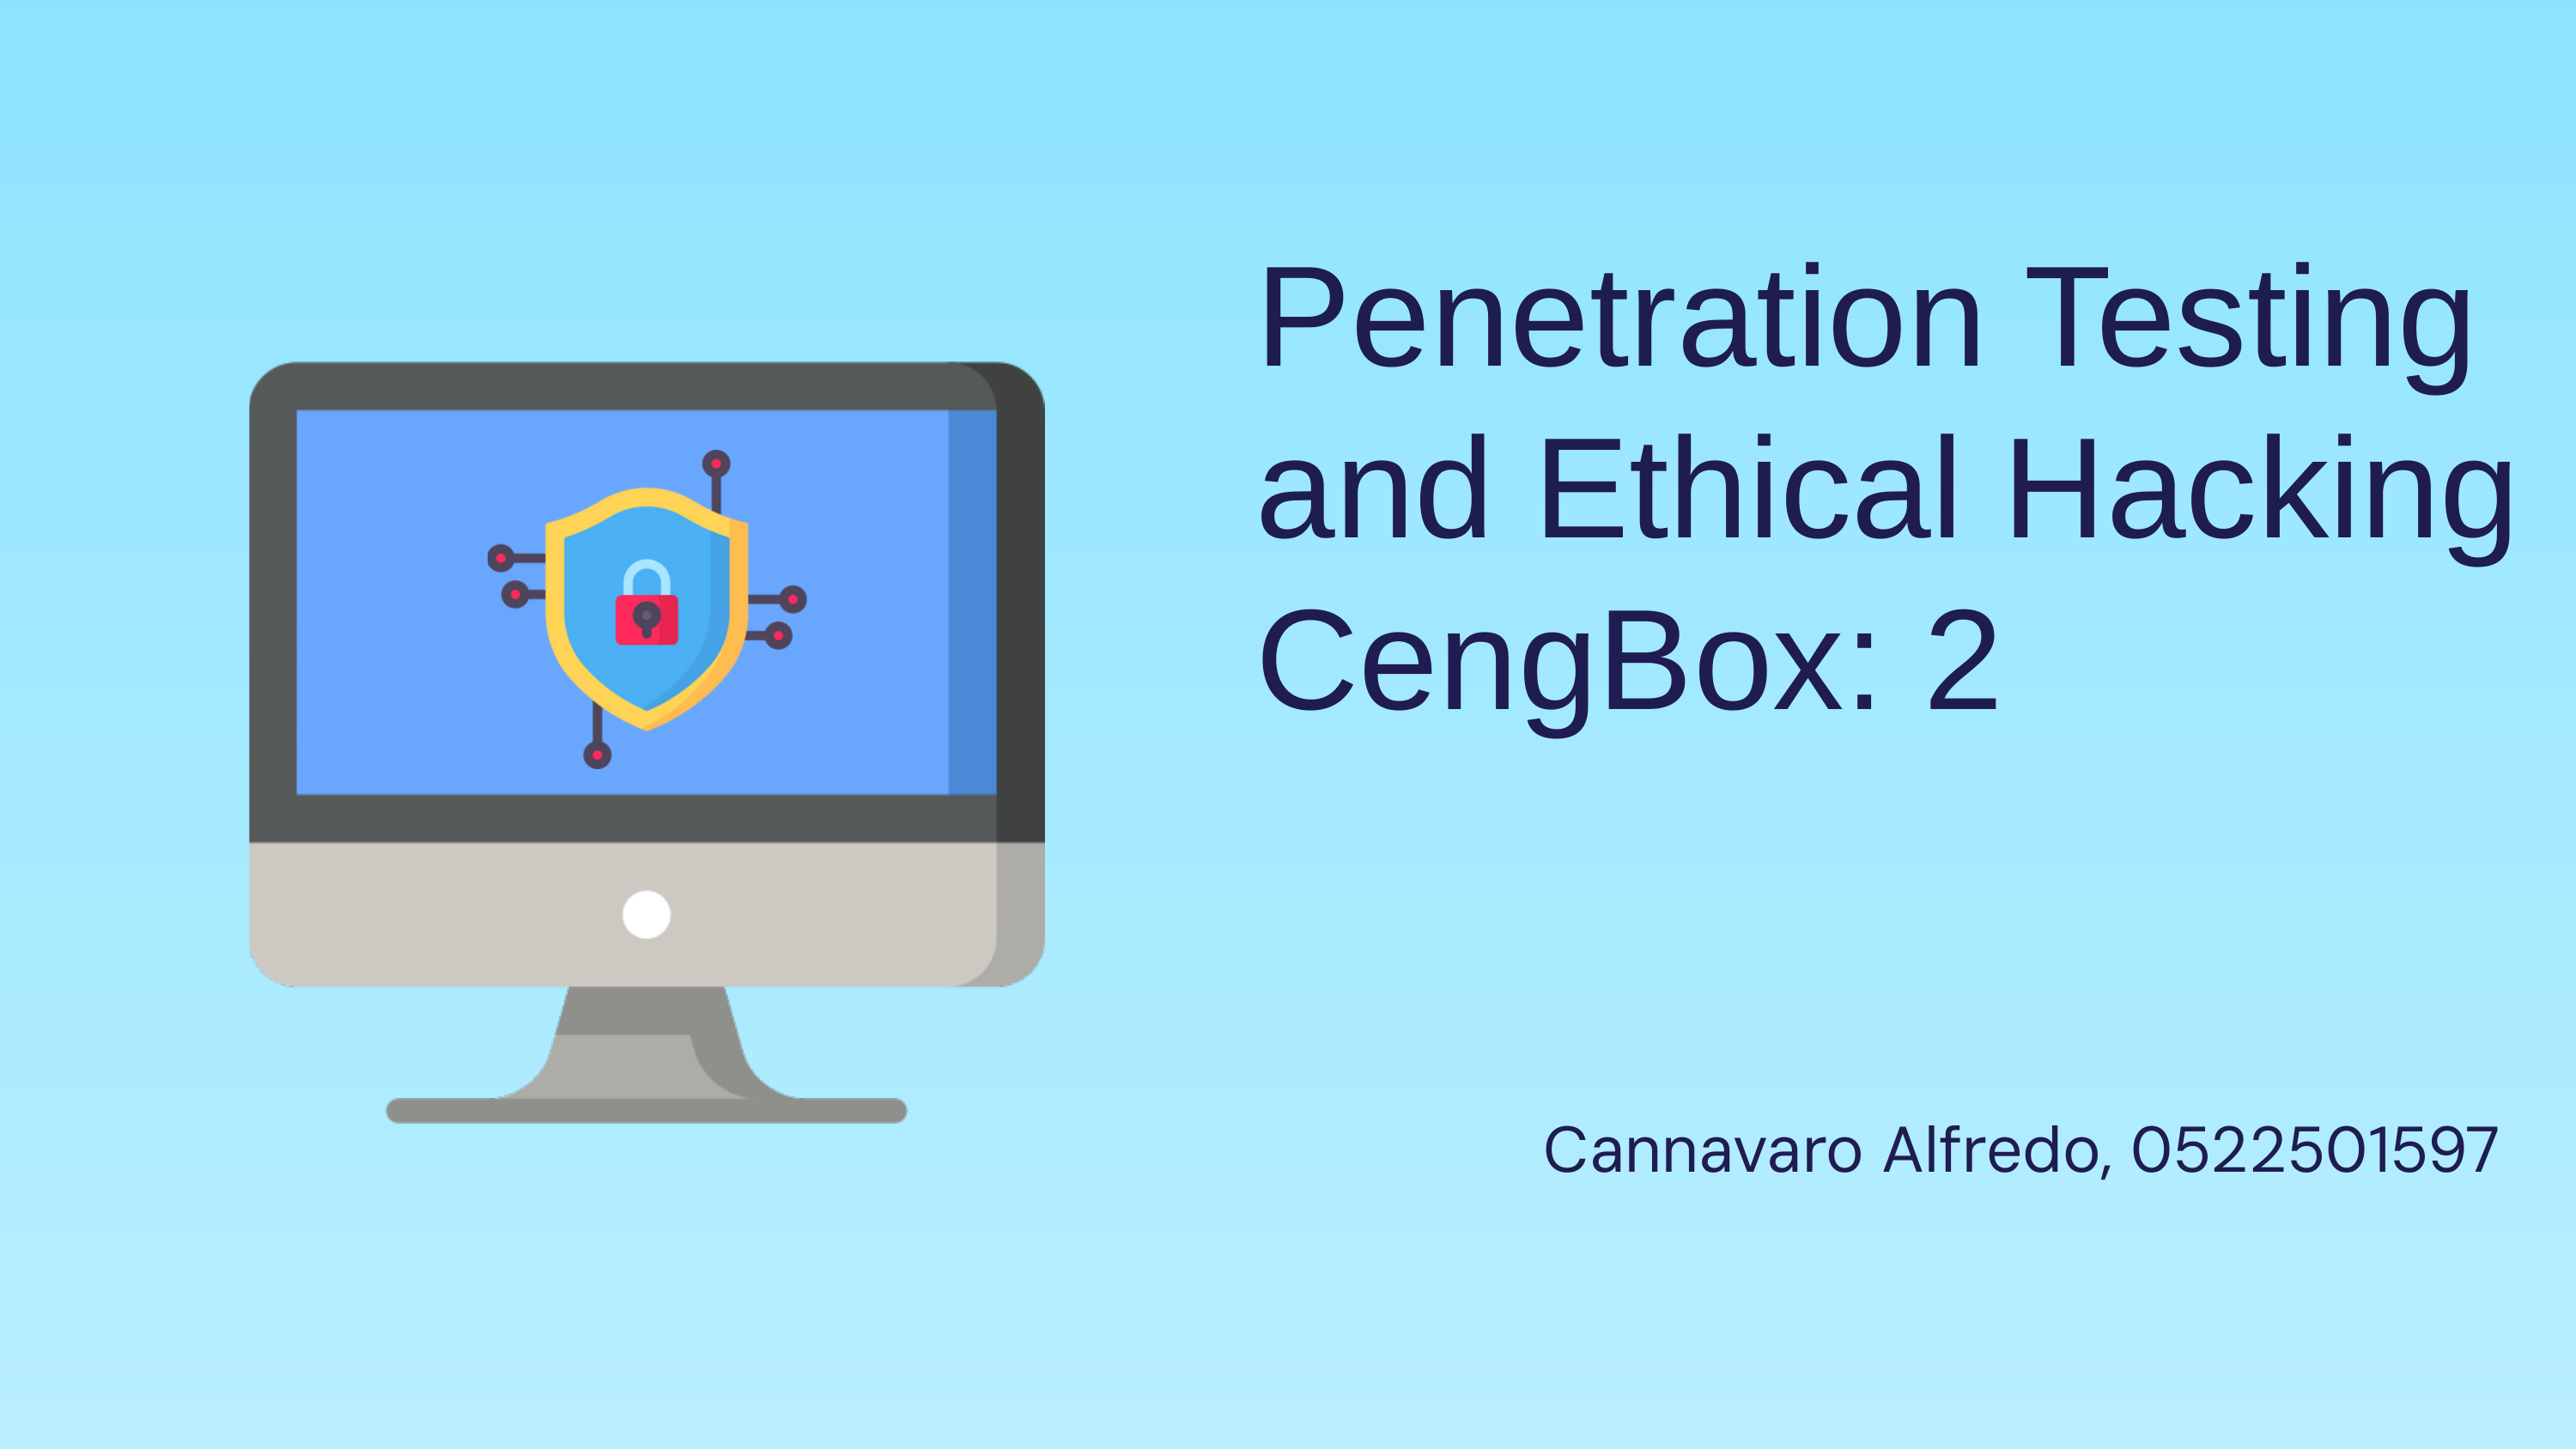

Penetration Testing
and Ethical Hacking
CengBox: 2

Cannavaro Alfredo, 0522501597